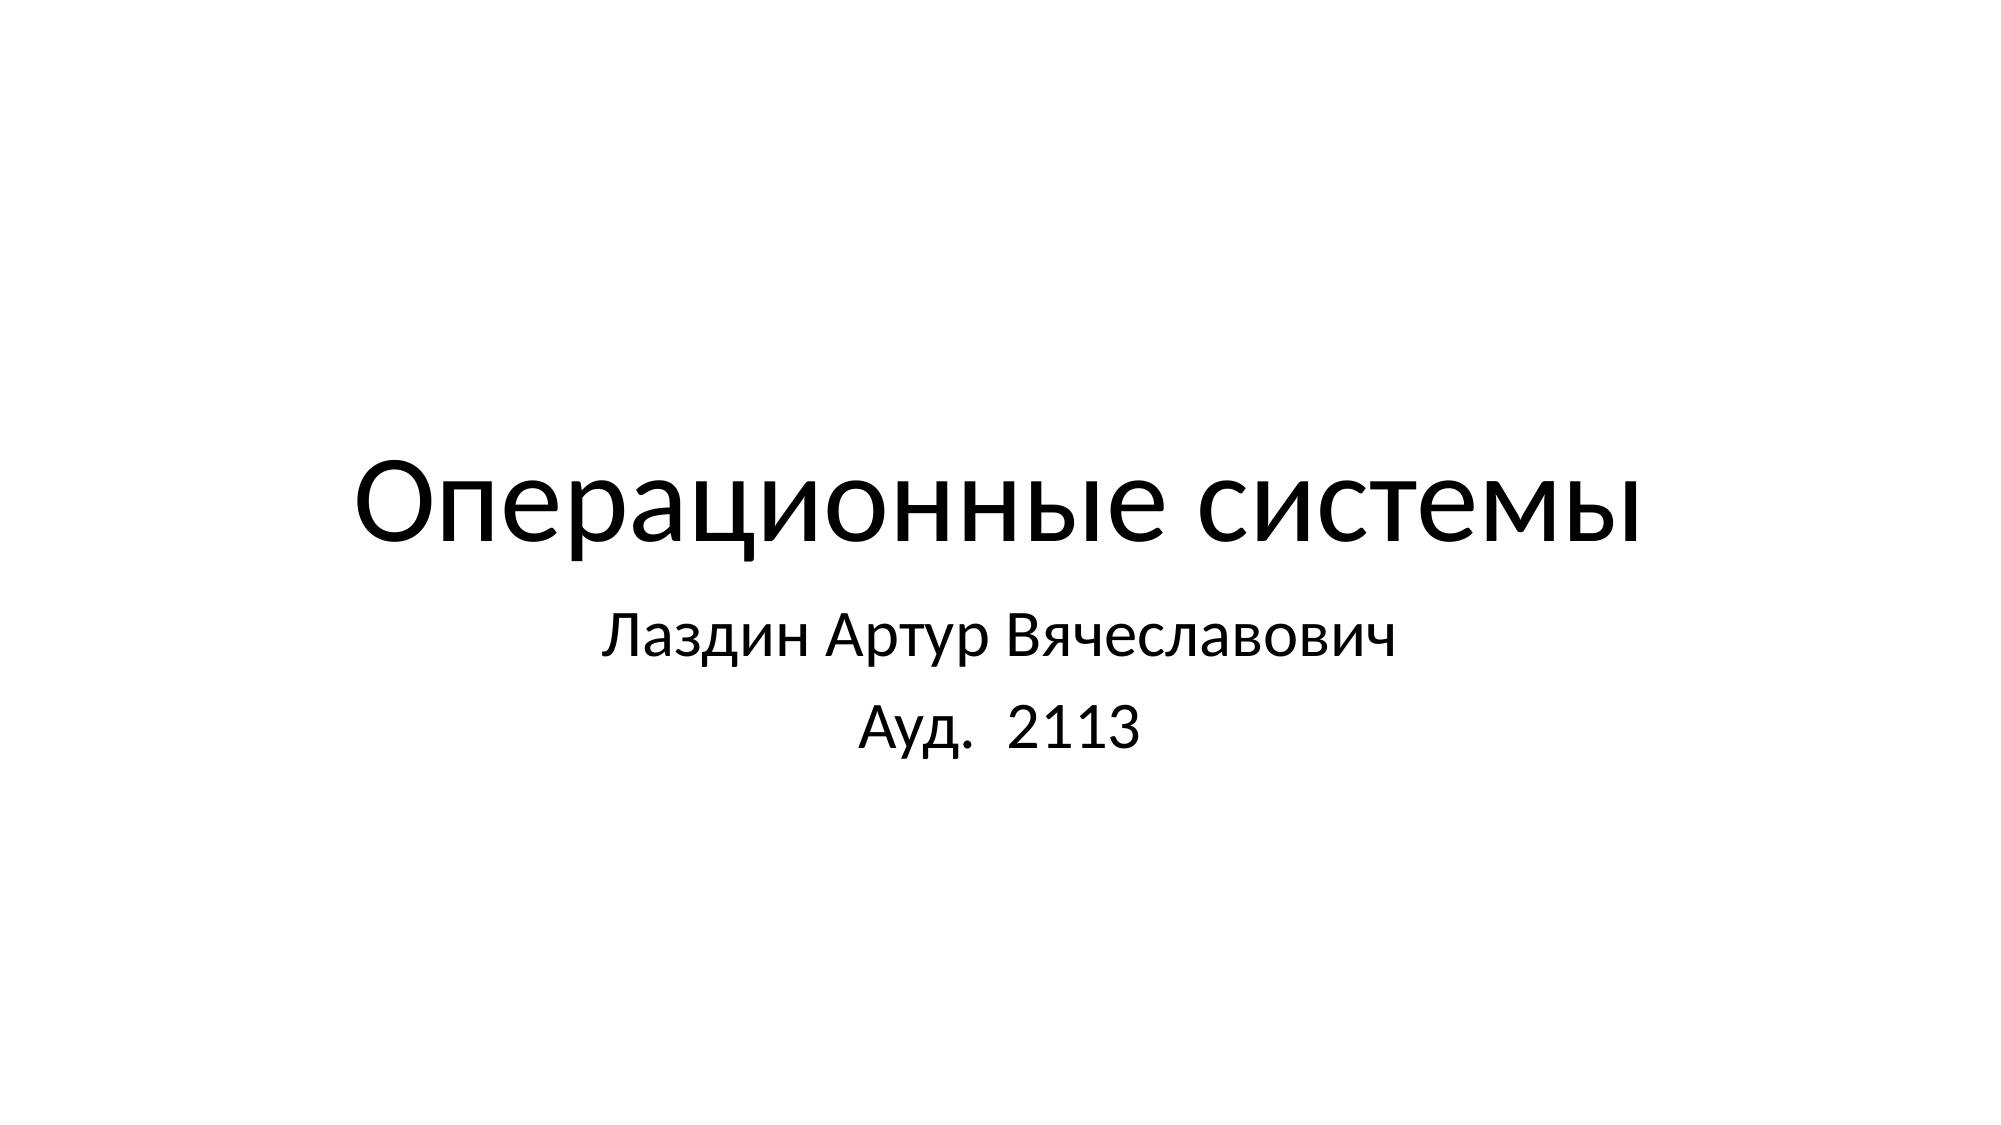

# Операционные системы
Лаздин Артур Вячеславович
Ауд.  2113